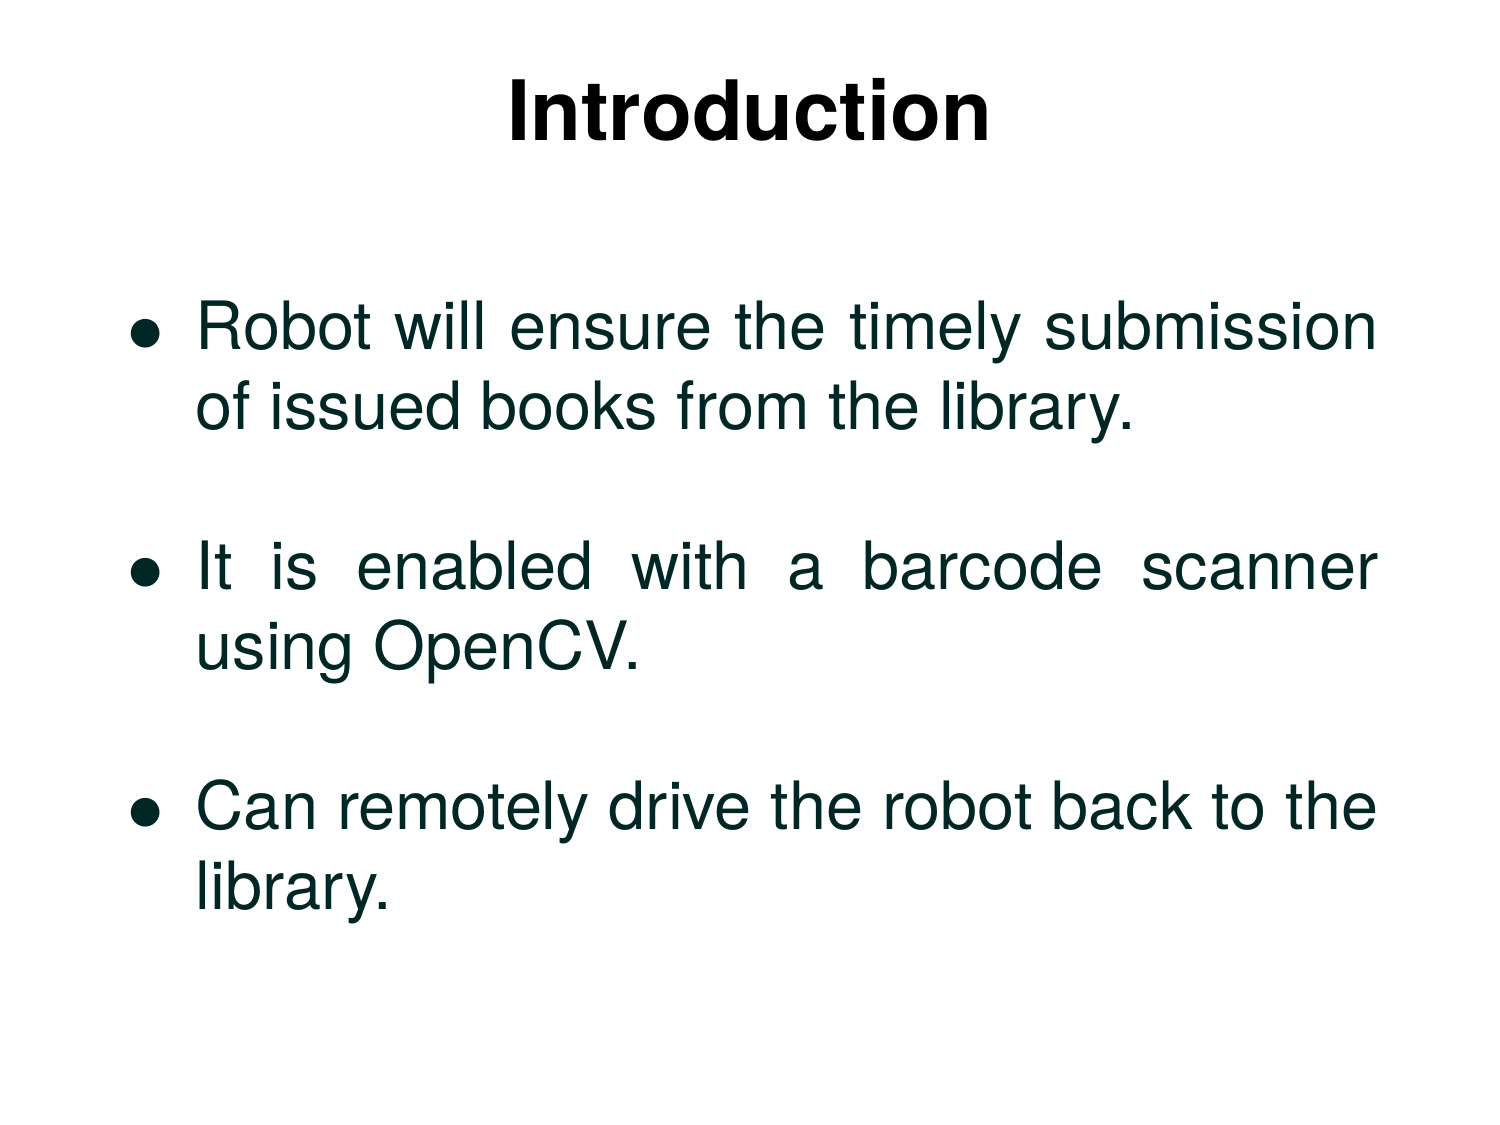

Introduction
Robot will ensure the timely submission of issued books from the library.

It is enabled with a barcode scanner using OpenCV.

Can remotely drive the robot back to the library.